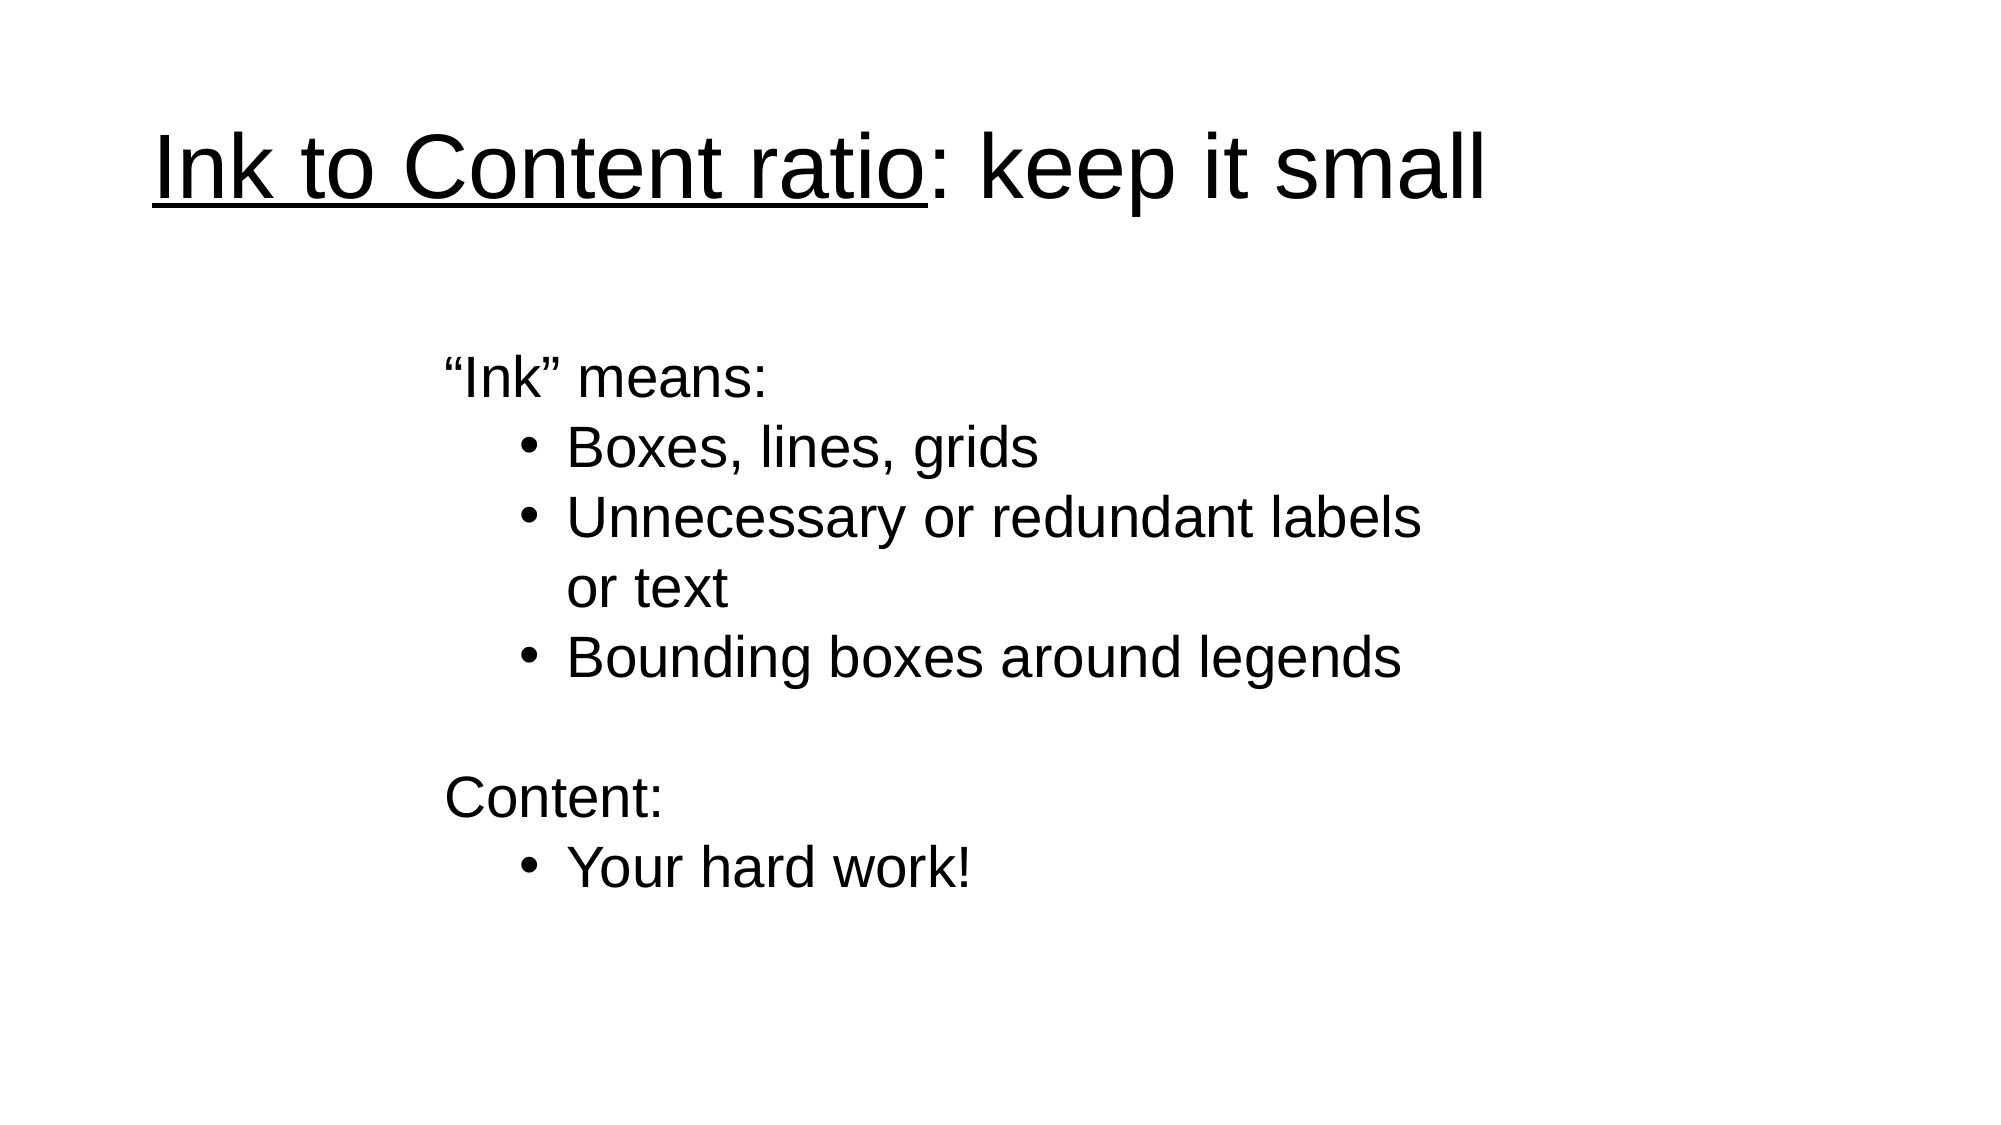

# Ink to Content ratio: keep it small
“Ink” means:
Boxes, lines, grids
Unnecessary or redundant labels or text
Bounding boxes around legends

Content:
Your hard work!